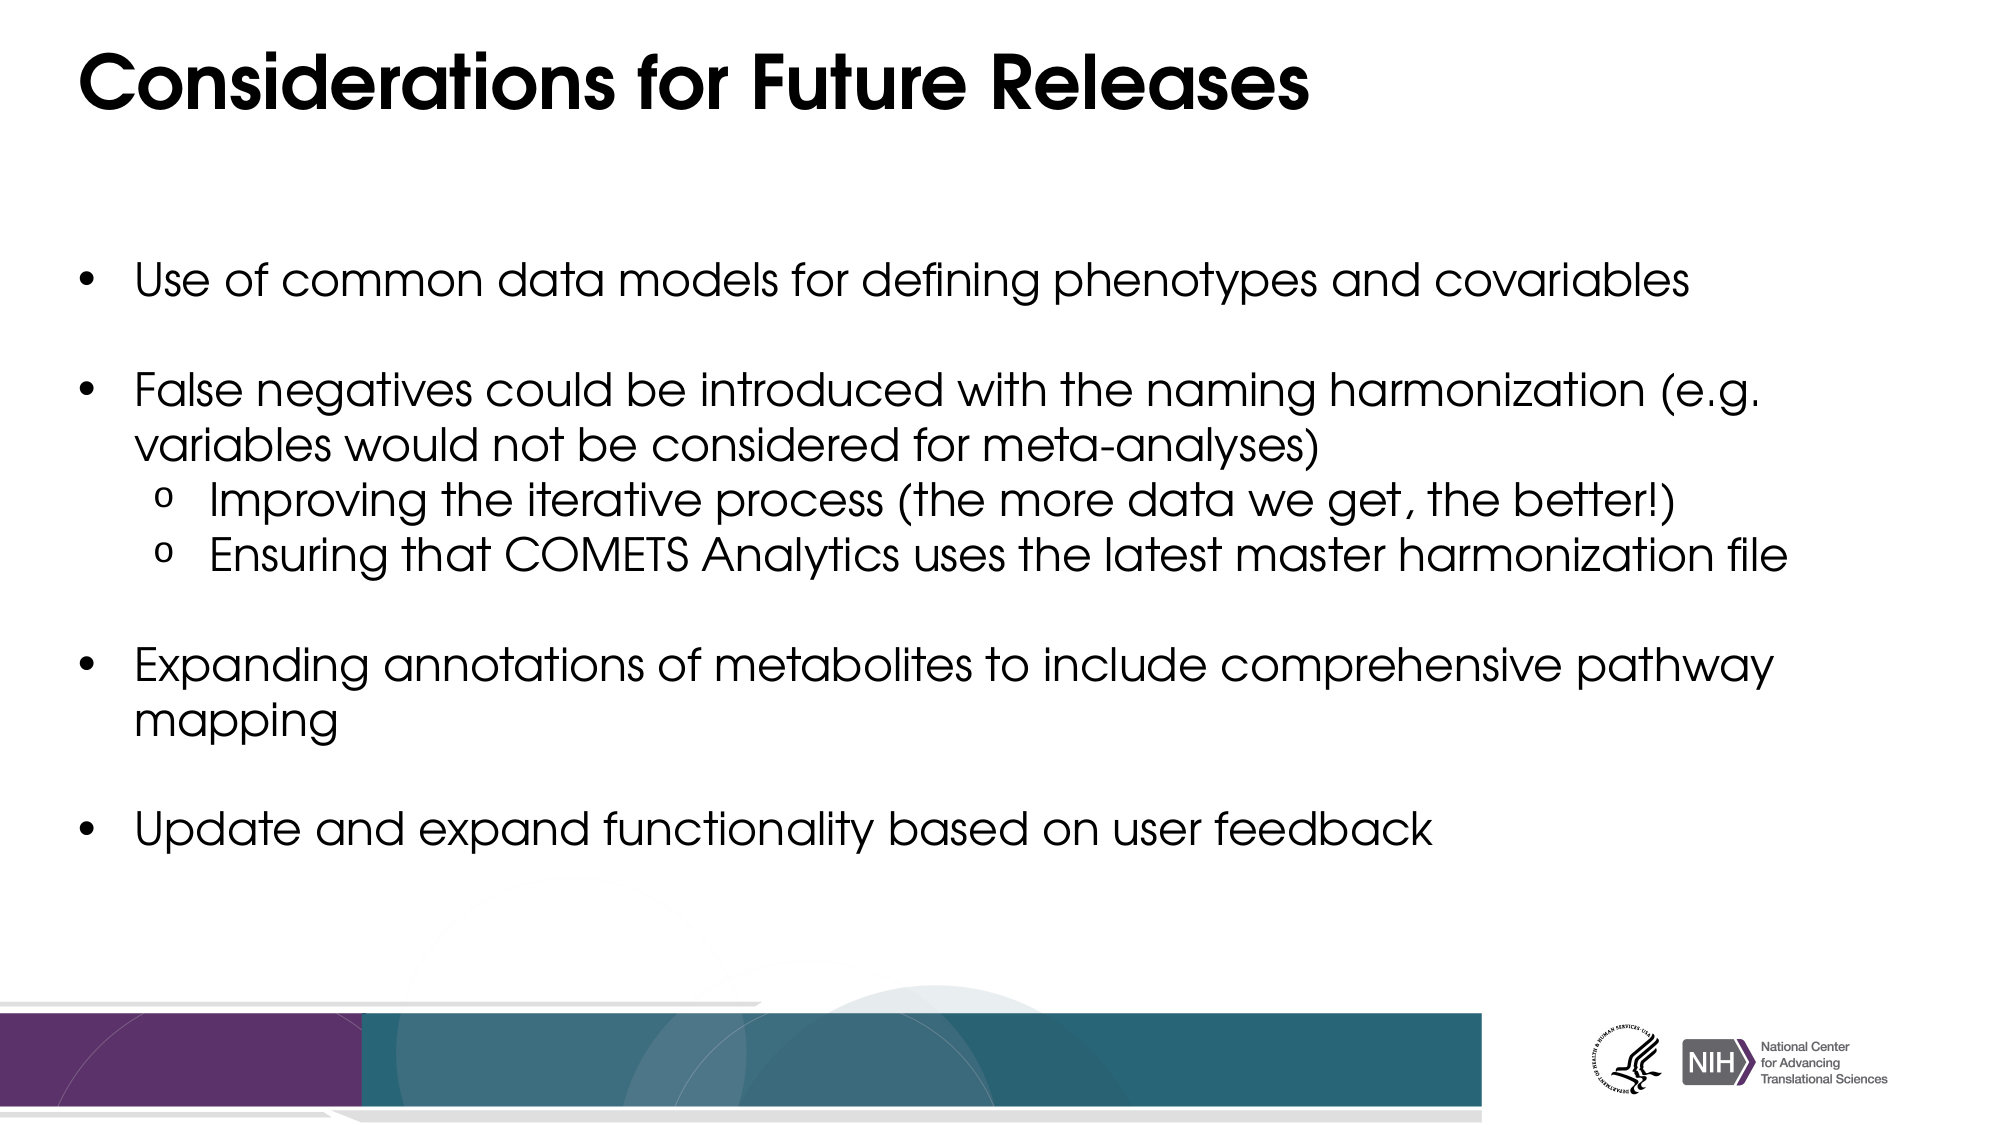

# Considerations for Future Releases
Use of common data models for defining phenotypes and covariables

False negatives could be introduced with the naming harmonization (e.g. variables would not be considered for meta-analyses)
Improving the iterative process (the more data we get, the better!)
Ensuring that COMETS Analytics uses the latest master harmonization file

Expanding annotations of metabolites to include comprehensive pathway mapping

Update and expand functionality based on user feedback